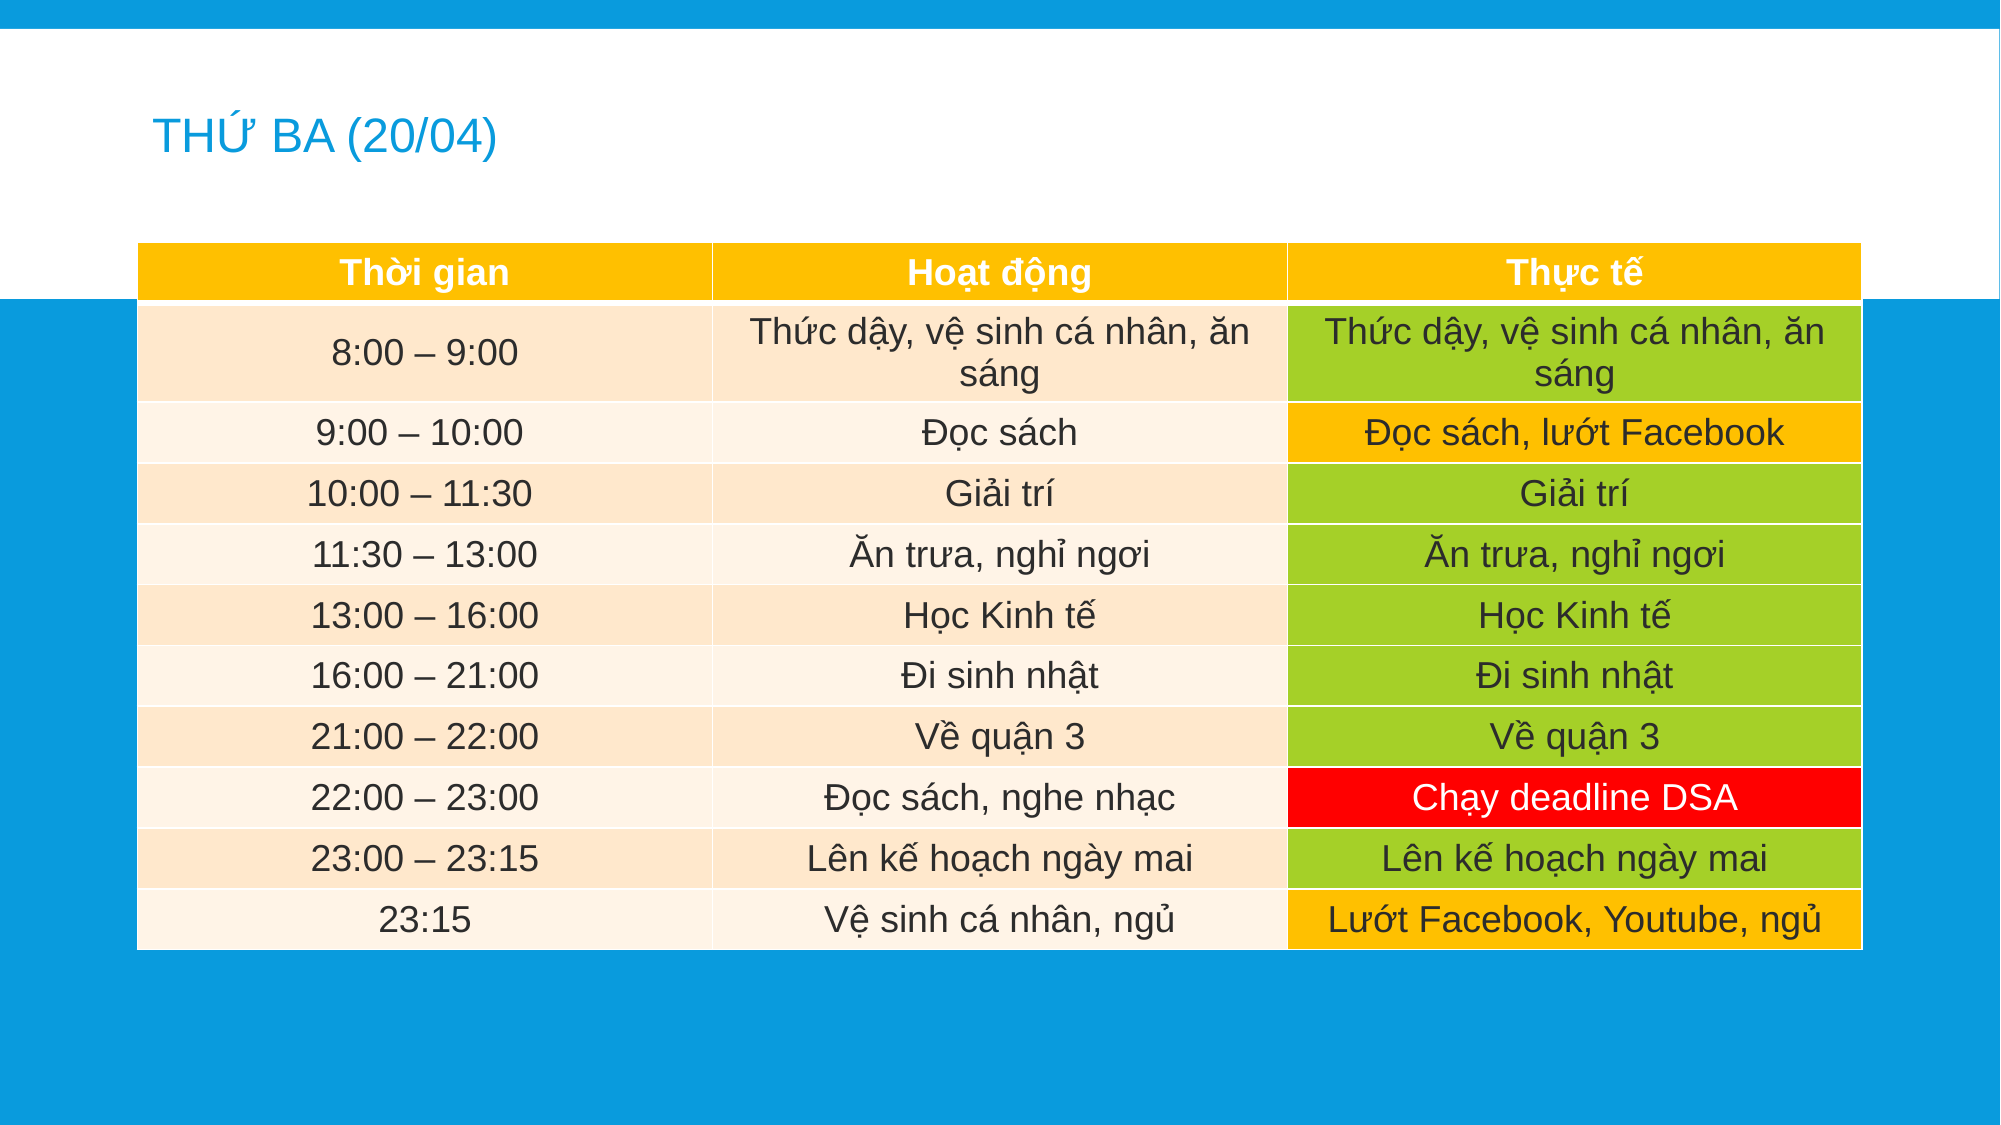

# THỨ BA (20/04)
| Thời gian | Hoạt động | Thực tế |
| --- | --- | --- |
| 8:00 – 9:00 | Thức dậy, vệ sinh cá nhân, ăn sáng | Thức dậy, vệ sinh cá nhân, ăn sáng |
| 9:00 – 10:00 | Đọc sách | Đọc sách, lướt Facebook |
| 10:00 – 11:30 | Giải trí | Giải trí |
| 11:30 – 13:00 | Ăn trưa, nghỉ ngơi | Ăn trưa, nghỉ ngơi |
| 13:00 – 16:00 | Học Kinh tế | Học Kinh tế |
| 16:00 – 21:00 | Đi sinh nhật | Đi sinh nhật |
| 21:00 – 22:00 | Về quận 3 | Về quận 3 |
| 22:00 – 23:00 | Đọc sách, nghe nhạc | Chạy deadline DSA |
| 23:00 – 23:15 | Lên kế hoạch ngày mai | Lên kế hoạch ngày mai |
| 23:15 | Vệ sinh cá nhân, ngủ | Lướt Facebook, Youtube, ngủ |